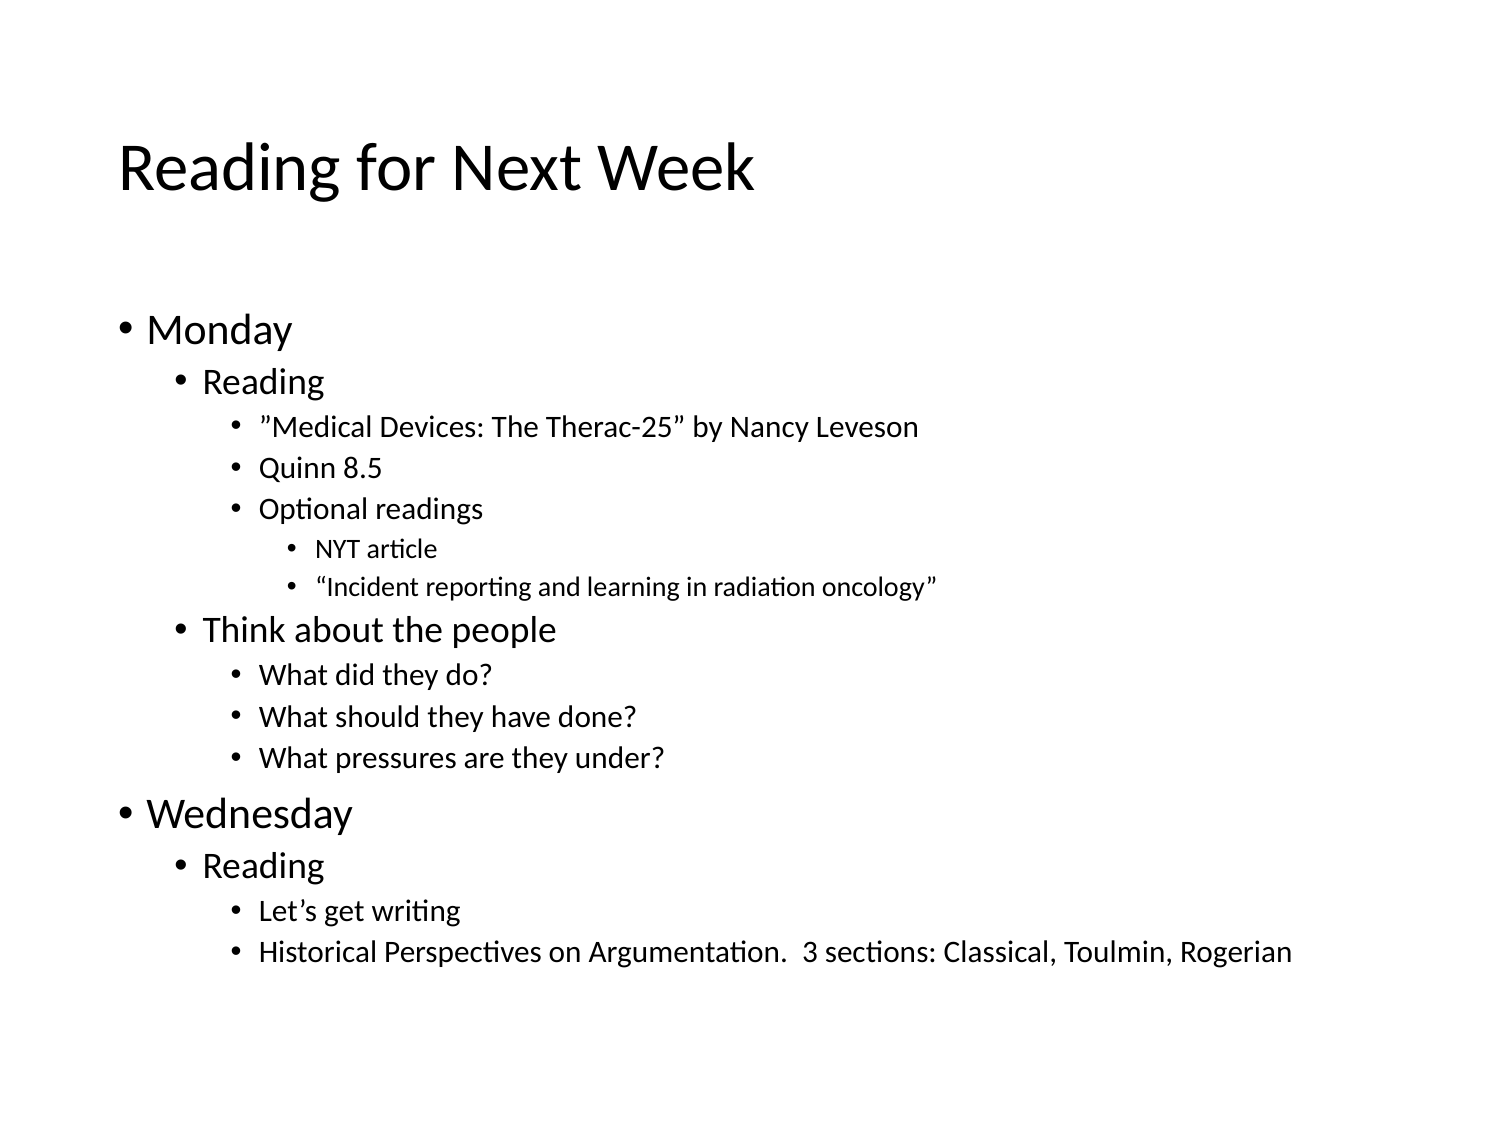

# Reading for Next Week
Monday
Reading
”Medical Devices: The Therac-25” by Nancy Leveson
Quinn 8.5
Optional readings
NYT article
“Incident reporting and learning in radiation oncology”
Think about the people
What did they do?
What should they have done?
What pressures are they under?
Wednesday
Reading
Let’s get writing
Historical Perspectives on Argumentation.  3 sections: Classical, Toulmin, Rogerian